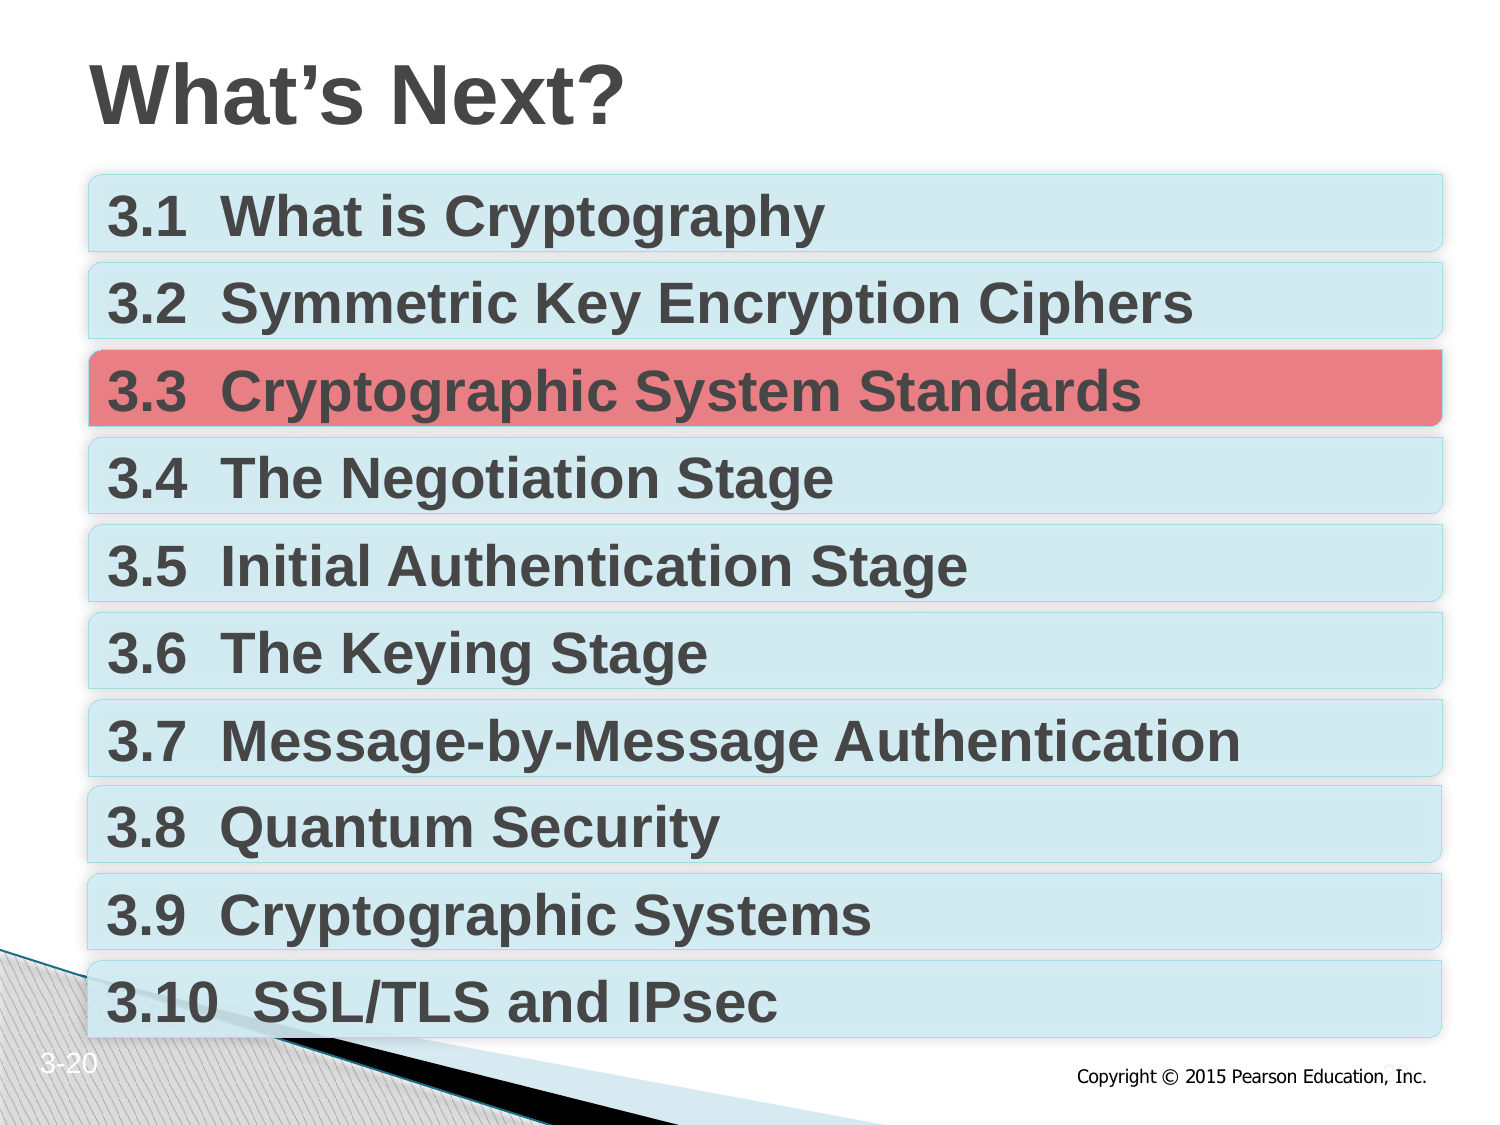

# What’s Next?
3.1  What is Cryptography
3.2  Symmetric Key Encryption Ciphers
3.3  Cryptographic System Standards
3.4  The Negotiation Stage
3.5  Initial Authentication Stage
3.6  The Keying Stage
3.7  Message-by-Message Authentication
3.8  Quantum Security
3.9  Cryptographic Systems
3.10  SSL/TLS and IPsec
3-20